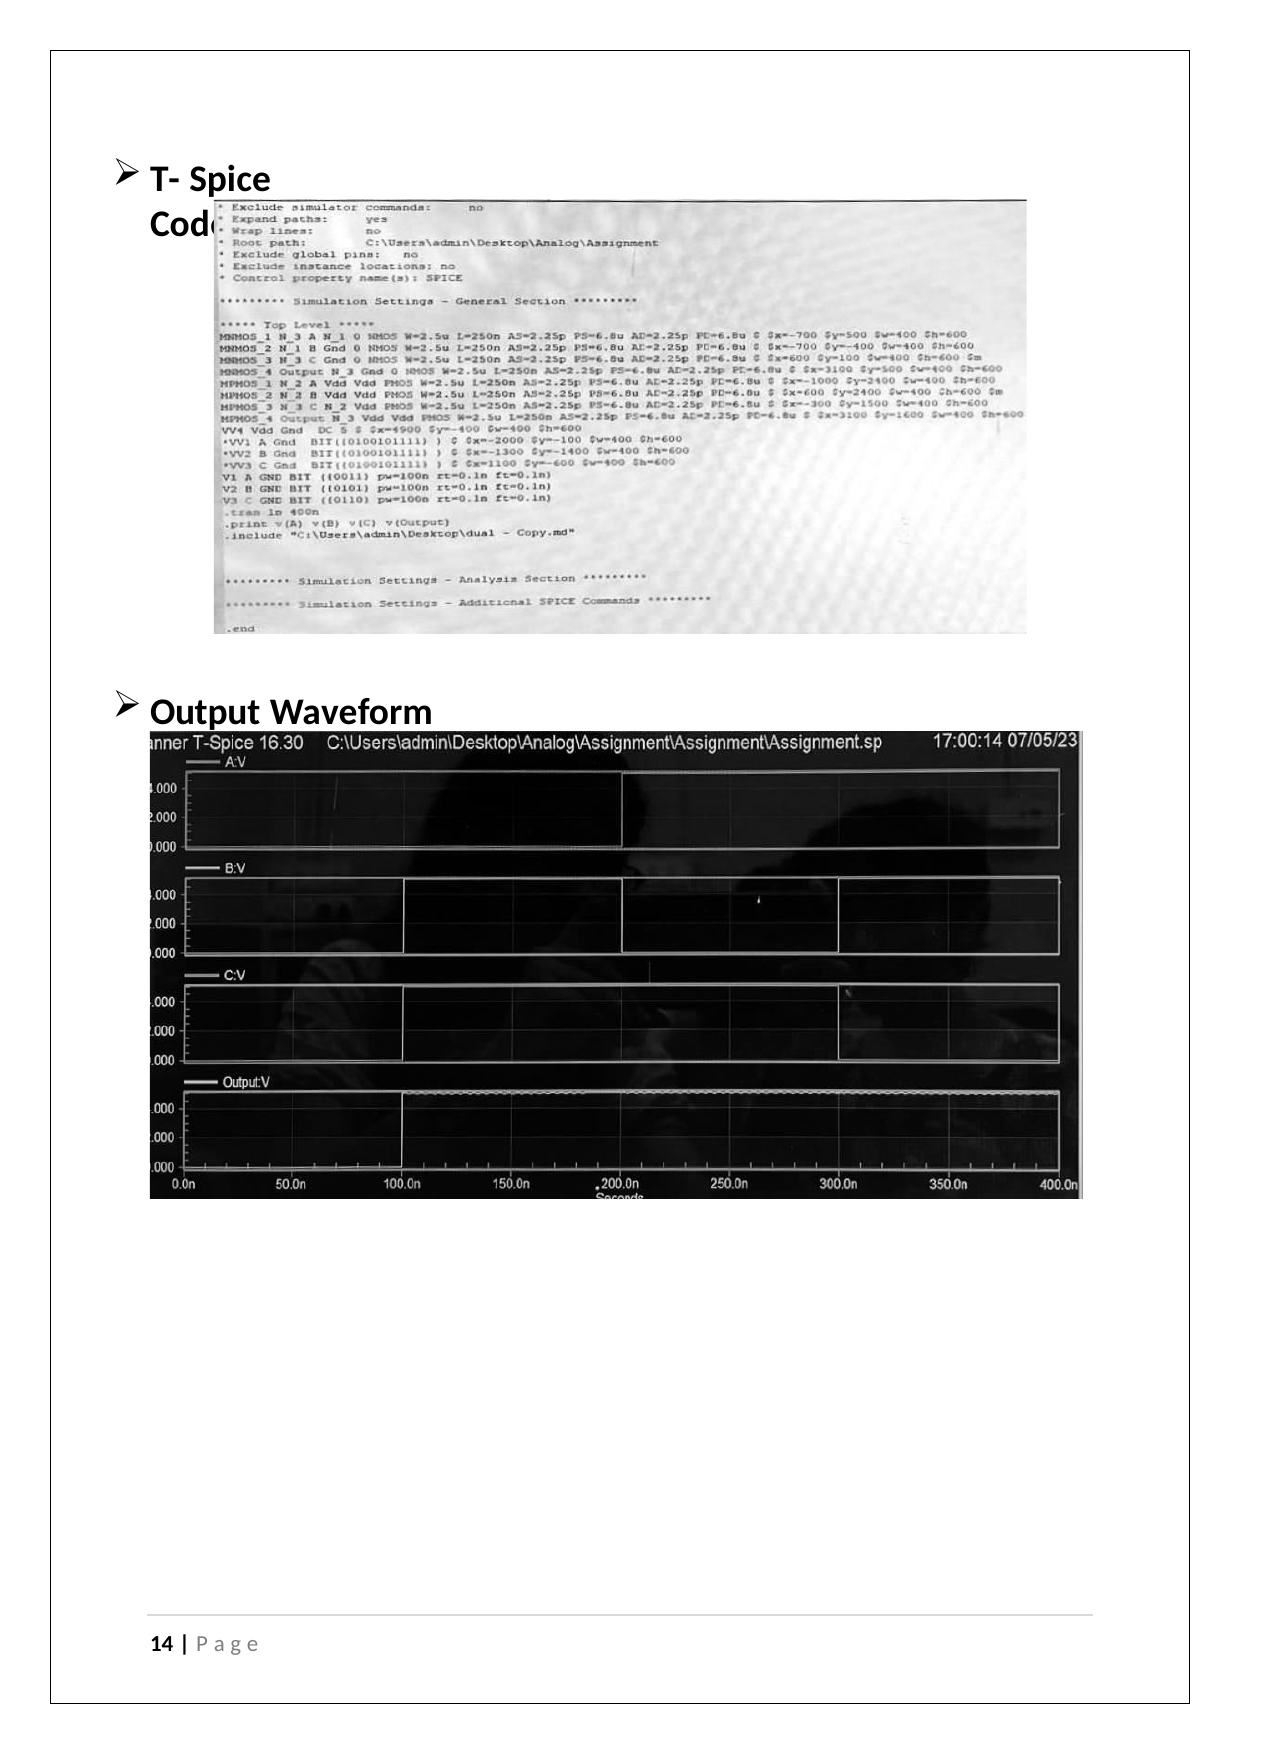

T- Spice Code

Output Waveform

14 | P a g e